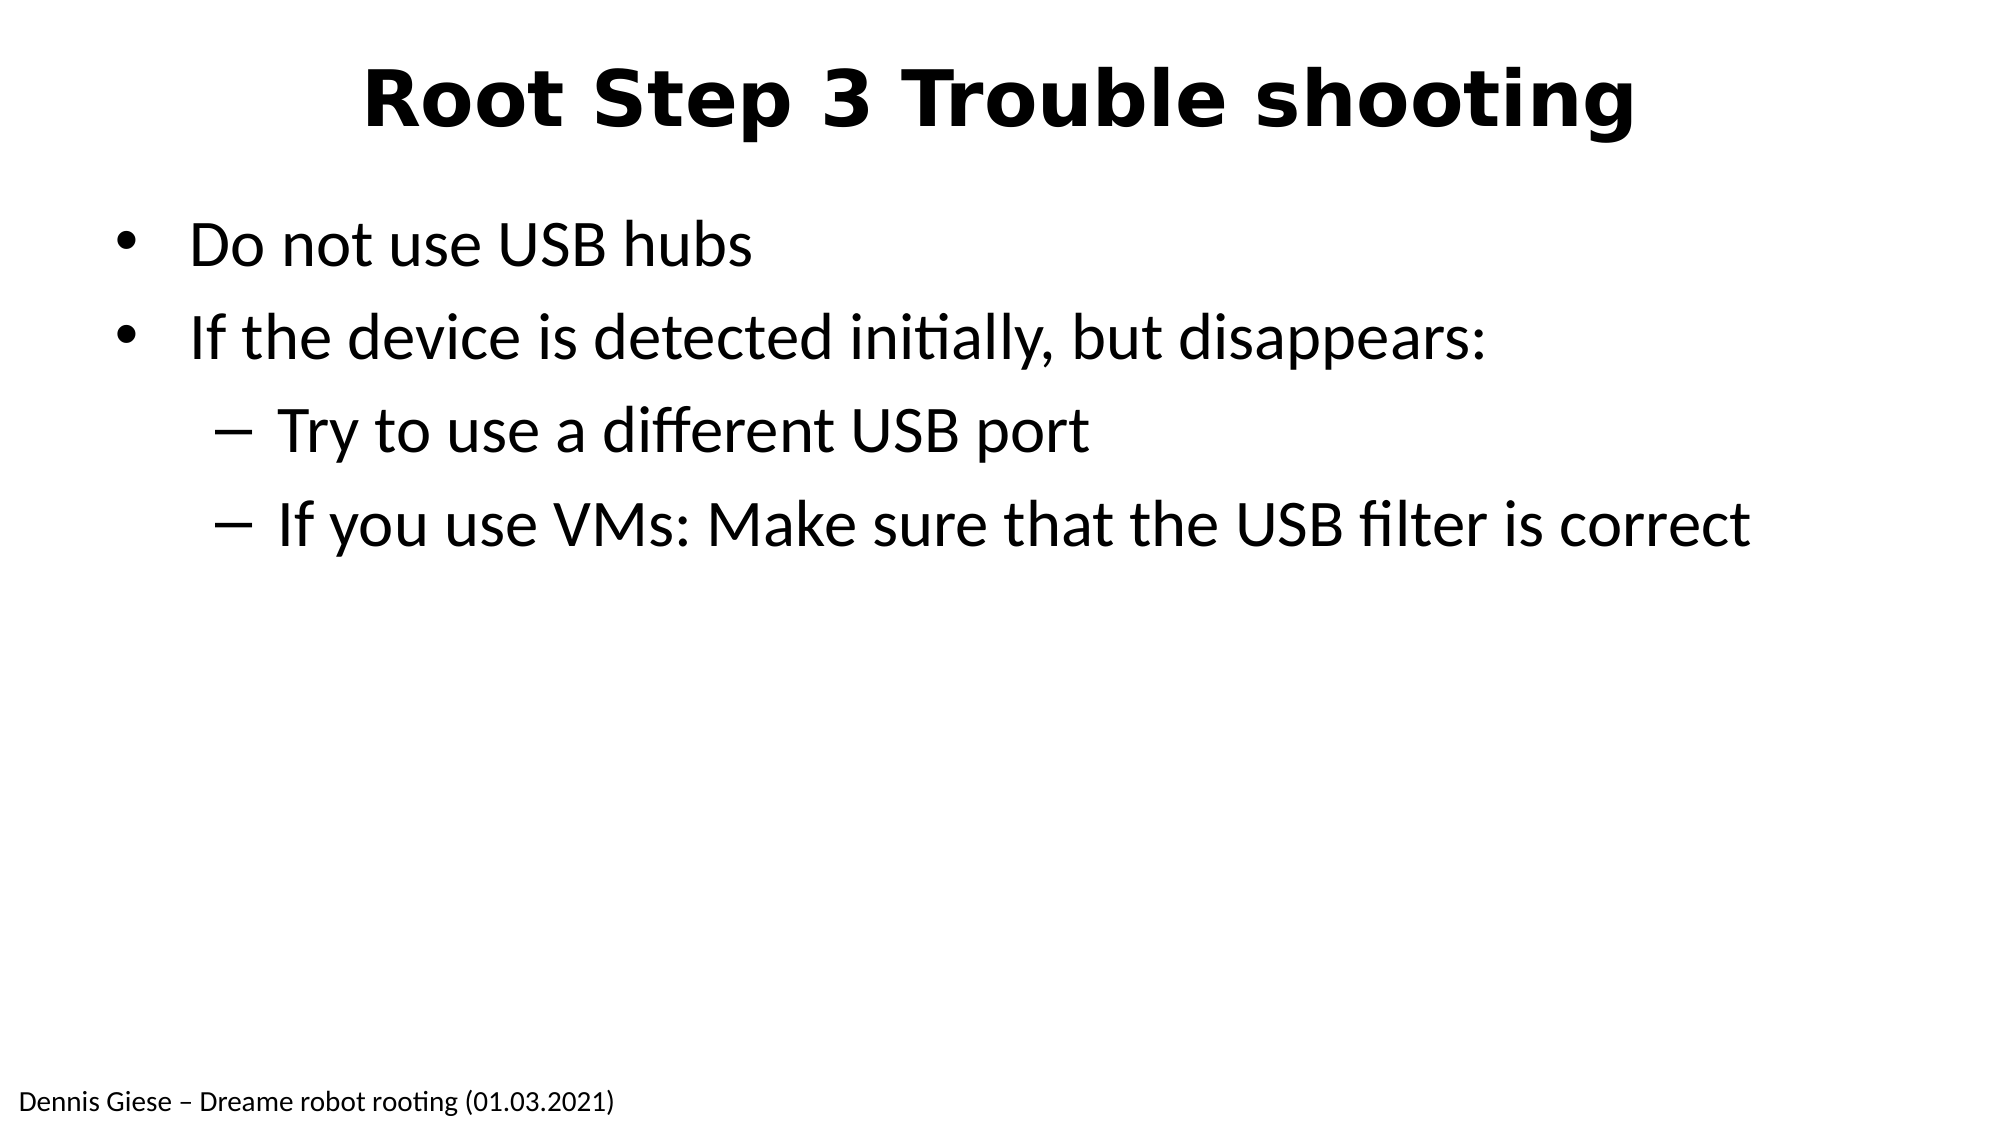

# Root Step 3 Trouble shooting
Do not use USB hubs
If the device is detected initially, but disappears:
Try to use a different USB port
If you use VMs: Make sure that the USB filter is correct